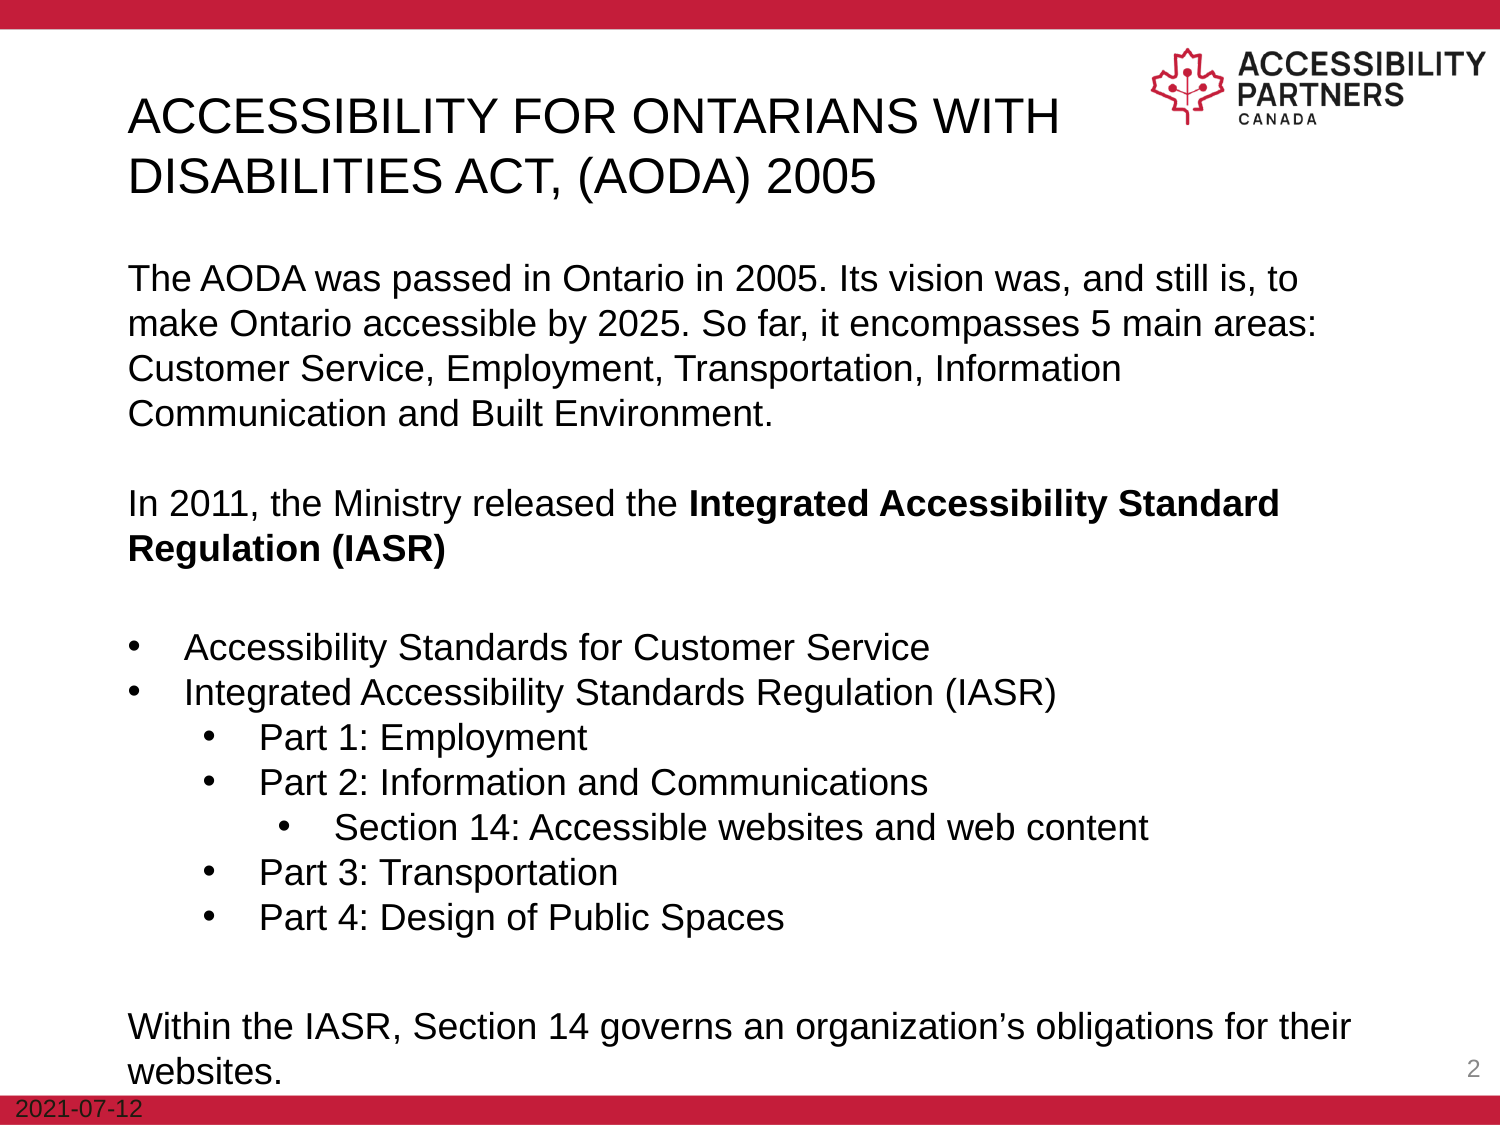

# ACCESSIBILITY FOR ONTARIANS WITH DISABILITIES ACT, (AODA) 2005
The AODA was passed in Ontario in 2005. Its vision was, and still is, to make Ontario accessible by 2025. So far, it encompasses 5 main areas: Customer Service, Employment, Transportation, Information Communication and Built Environment.

In 2011, the Ministry released the Integrated Accessibility Standard Regulation (IASR)
Accessibility Standards for Customer Service
Integrated Accessibility Standards Regulation (IASR)
Part 1: Employment
Part 2: Information and Communications
Section 14: Accessible websites and web content
Part 3: Transportation
Part 4: Design of Public Spaces
Within the IASR, Section 14 governs an organization’s obligations for their websites.
2
2021-07-12